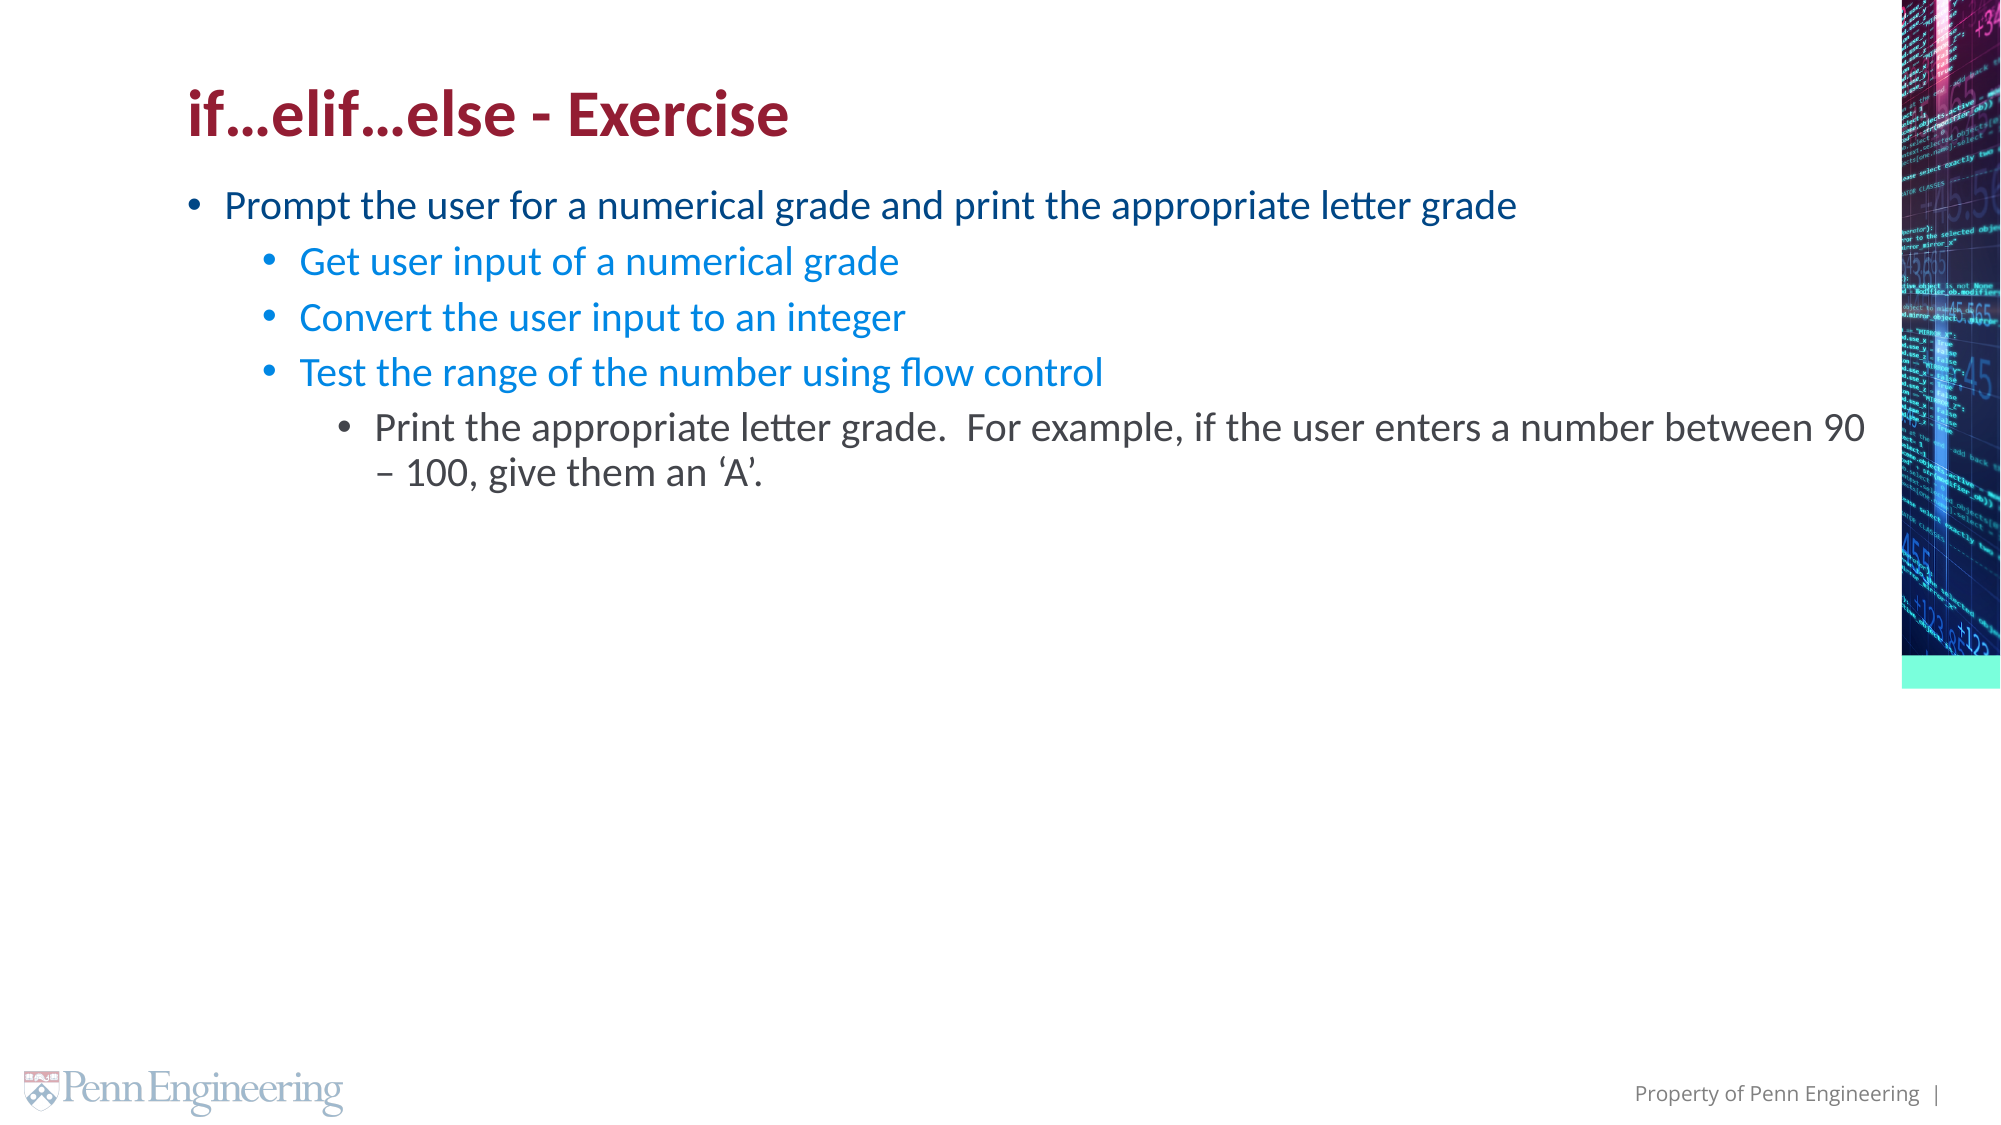

# if…elif…else - Exercise
Prompt the user for a numerical grade and print the appropriate letter grade
Get user input of a numerical grade
Convert the user input to an integer
Test the range of the number using flow control
Print the appropriate letter grade.  For example, if the user enters a number between 90 – 100, give them an ‘A’.